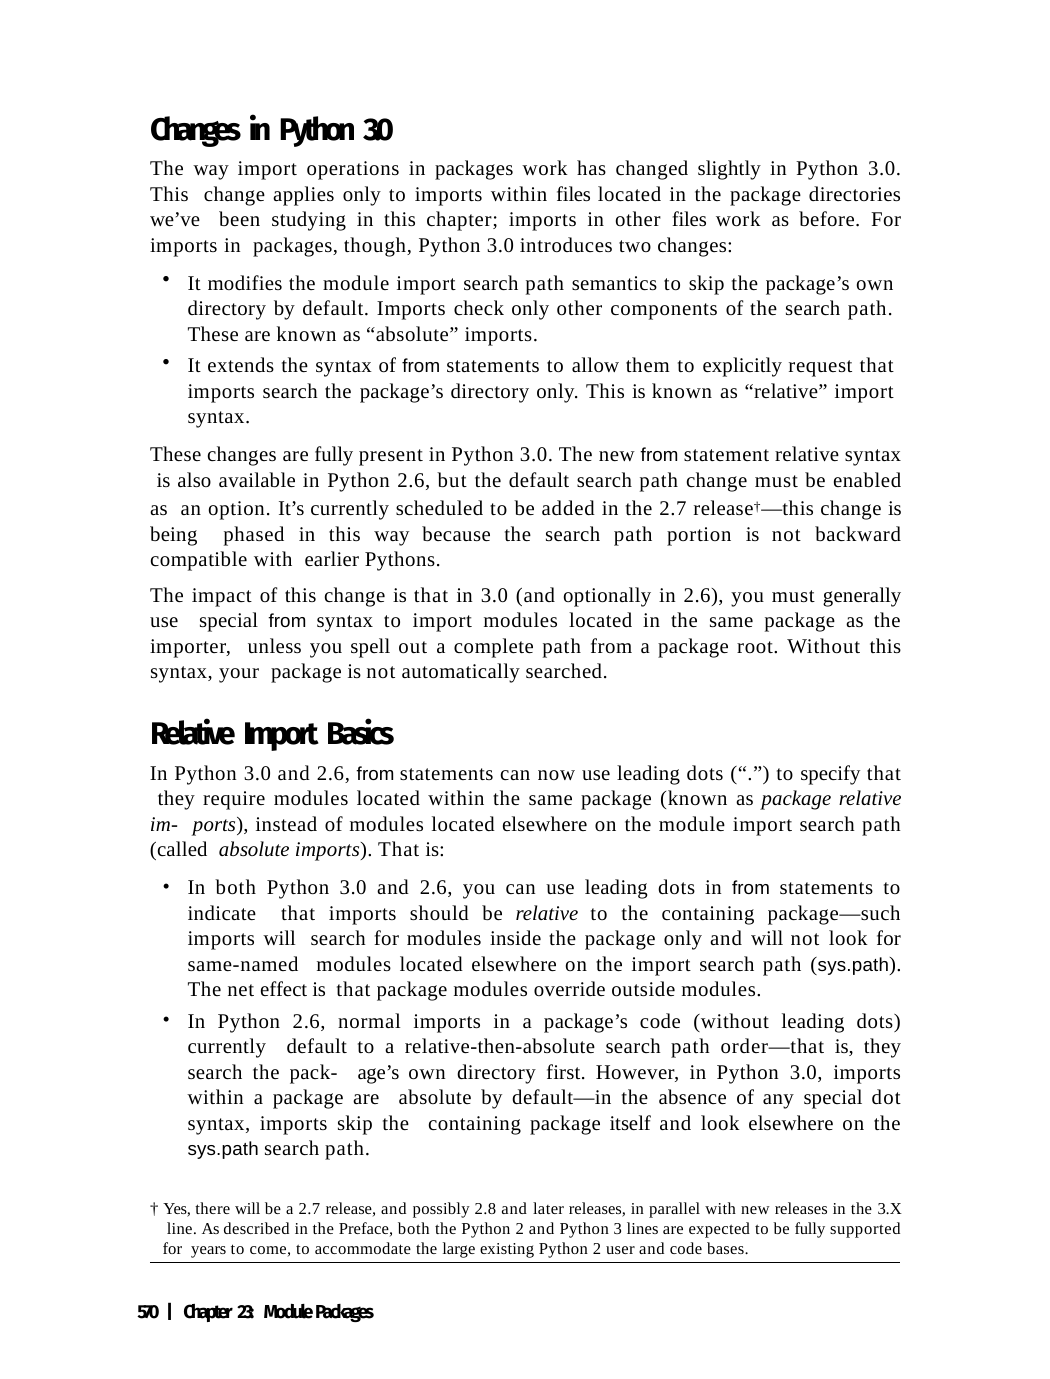

Changes in Python 3.0
The way import operations in packages work has changed slightly in Python 3.0. This  change applies only to imports within files located in the package directories we’ve  been studying in this chapter; imports in other files work as before. For imports in  packages, though, Python 3.0 introduces two changes:
It modifies the module import search path semantics to skip the package’s own  directory by default. Imports check only other components of the search path.  These are known as “absolute” imports.
It extends the syntax of from statements to allow them to explicitly request that  imports search the package’s directory only. This is known as “relative” import  syntax.
These changes are fully present in Python 3.0. The new from statement relative syntax  is also available in Python 2.6, but the default search path change must be enabled as  an option. It’s currently scheduled to be added in the 2.7 release†—this change is being  phased in this way because the search path portion is not backward compatible with  earlier Pythons.
The impact of this change is that in 3.0 (and optionally in 2.6), you must generally use  special from syntax to import modules located in the same package as the importer,  unless you spell out a complete path from a package root. Without this syntax, your  package is not automatically searched.

Relative Import Basics
In Python 3.0 and 2.6, from statements can now use leading dots (“.”) to specify that  they require modules located within the same package (known as package relative im-  ports), instead of modules located elsewhere on the module import search path (called  absolute imports). That is:
In both Python 3.0 and 2.6, you can use leading dots in from statements to indicate  that imports should be relative to the containing package—such imports will  search for modules inside the package only and will not look for same-named  modules located elsewhere on the import search path (sys.path). The net effect is  that package modules override outside modules.
In Python 2.6, normal imports in a package’s code (without leading dots) currently  default to a relative-then-absolute search path order—that is, they search the pack-  age’s own directory first. However, in Python 3.0, imports within a package are  absolute by default—in the absence of any special dot syntax, imports skip the  containing package itself and look elsewhere on the sys.path search path.

† Yes, there will be a 2.7 release, and possibly 2.8 and later releases, in parallel with new releases in the 3.X  line. As described in the Preface, both the Python 2 and Python 3 lines are expected to be fully supported for  years to come, to accommodate the large existing Python 2 user and code bases.

570  |  Chapter 23:  Module Packages